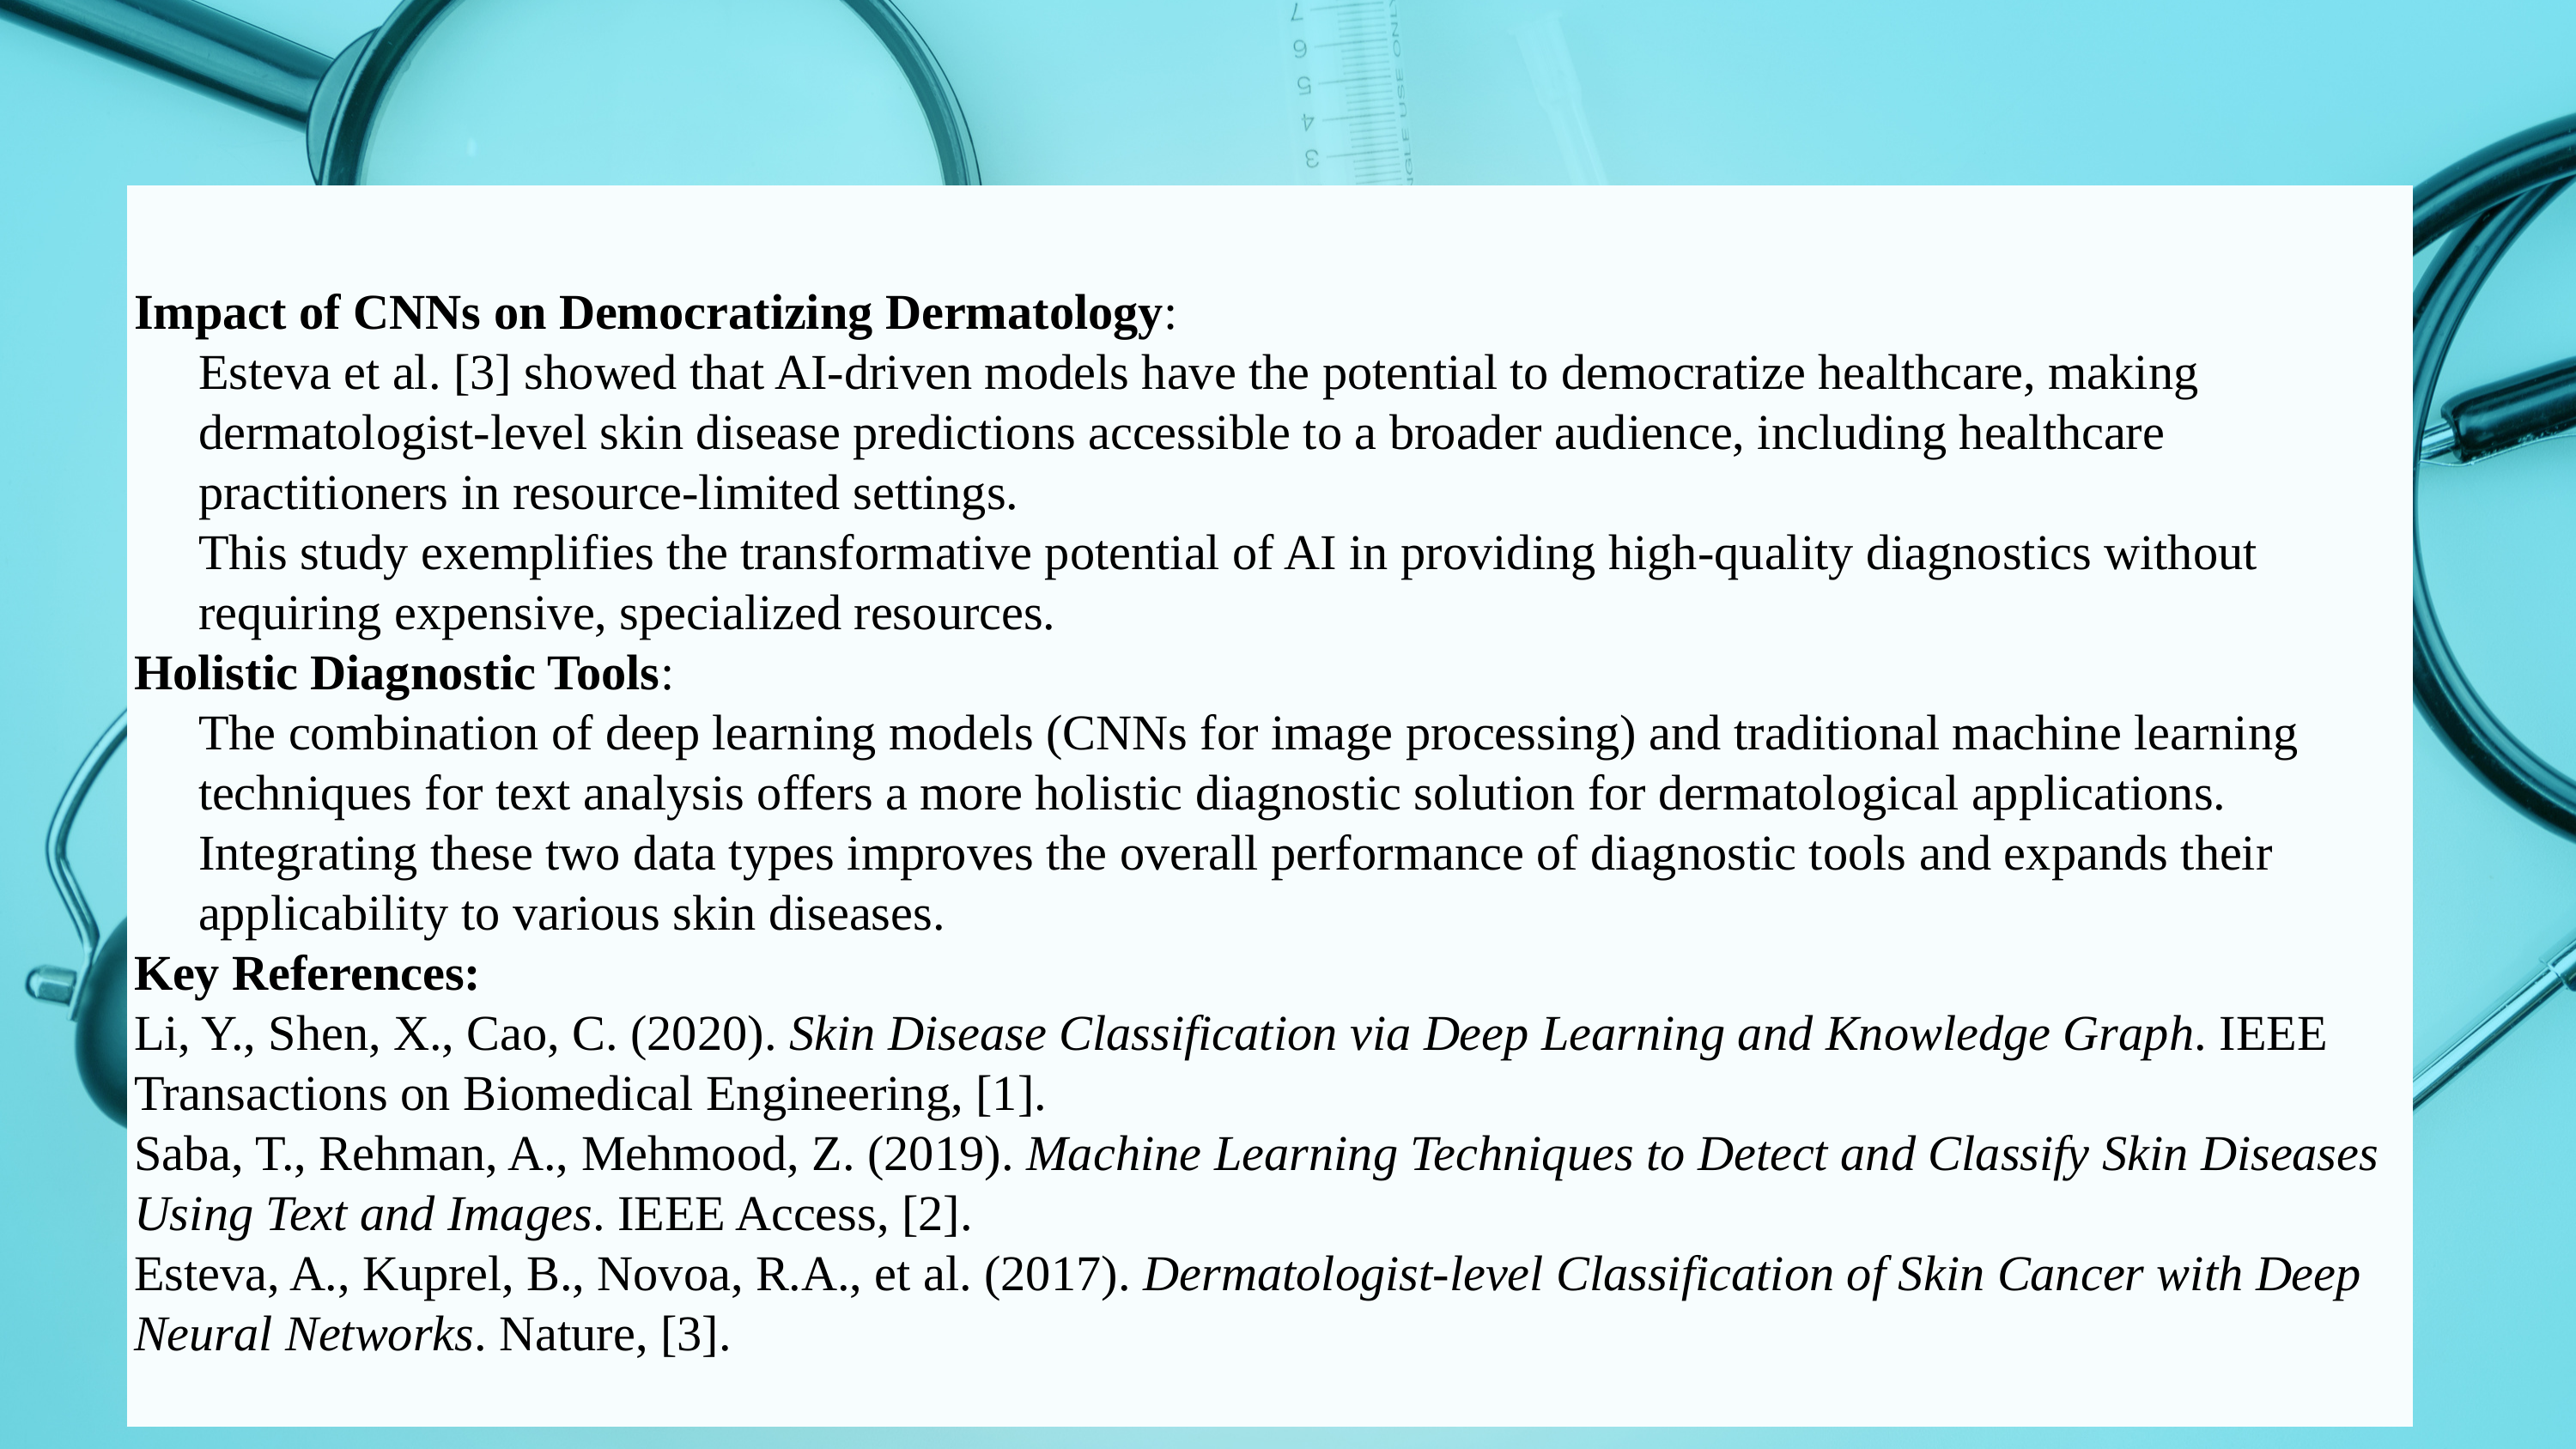

Impact of CNNs on Democratizing Dermatology:
Esteva et al. [3] showed that AI-driven models have the potential to democratize healthcare, making dermatologist-level skin disease predictions accessible to a broader audience, including healthcare practitioners in resource-limited settings.
This study exemplifies the transformative potential of AI in providing high-quality diagnostics without requiring expensive, specialized resources.
Holistic Diagnostic Tools:
The combination of deep learning models (CNNs for image processing) and traditional machine learning techniques for text analysis offers a more holistic diagnostic solution for dermatological applications. Integrating these two data types improves the overall performance of diagnostic tools and expands their applicability to various skin diseases.
Key References:
Li, Y., Shen, X., Cao, C. (2020). Skin Disease Classification via Deep Learning and Knowledge Graph. IEEE Transactions on Biomedical Engineering, [1].
Saba, T., Rehman, A., Mehmood, Z. (2019). Machine Learning Techniques to Detect and Classify Skin Diseases Using Text and Images. IEEE Access, [2].
Esteva, A., Kuprel, B., Novoa, R.A., et al. (2017). Dermatologist-level Classification of Skin Cancer with Deep Neural Networks. Nature, [3].